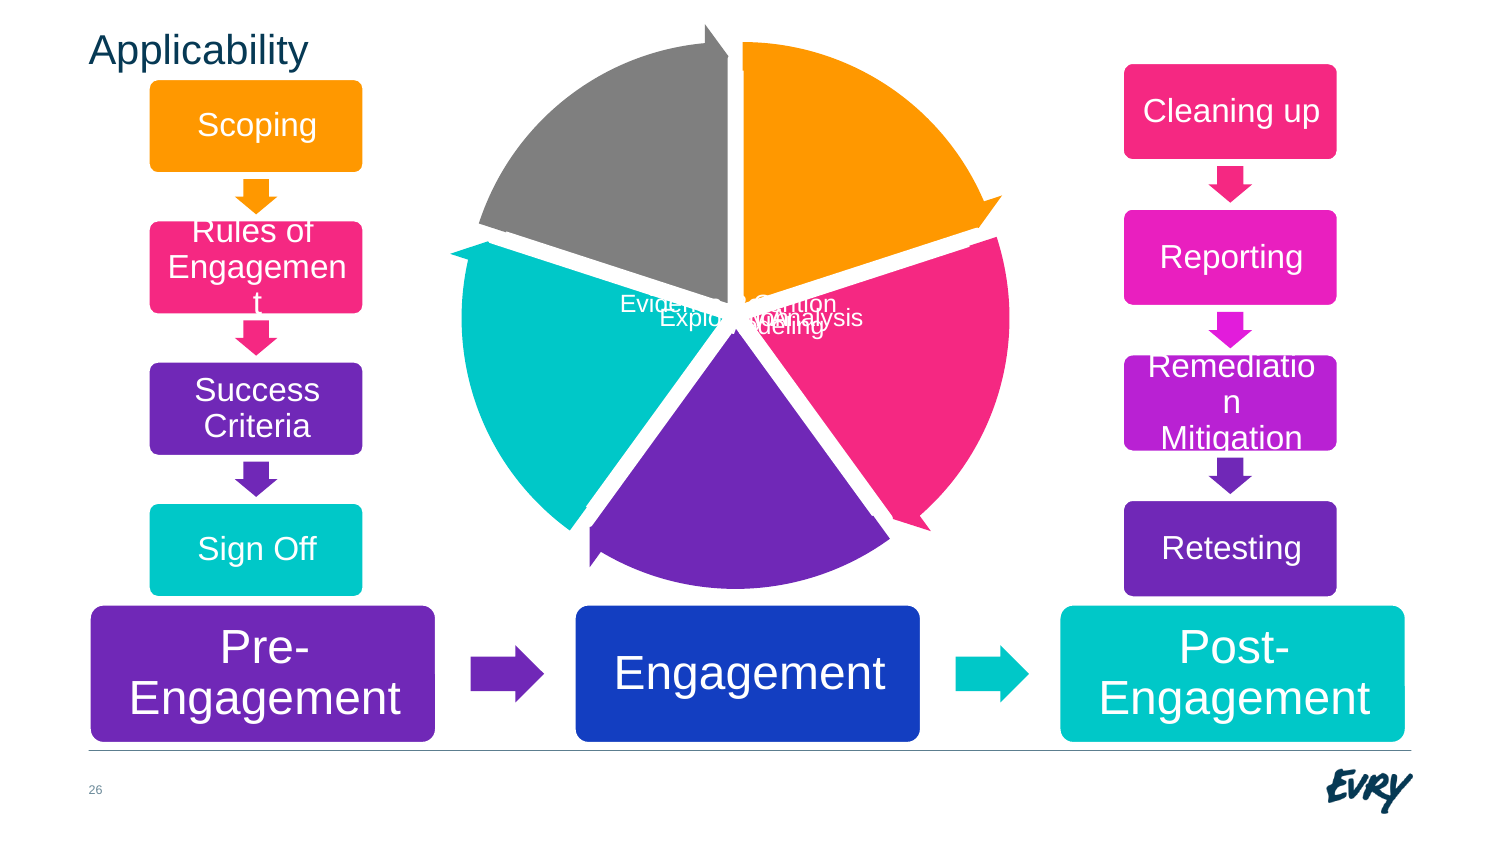

Information Gathering
Vulnerability Analysis
Attack Modeling
Exploitation
Evidence Retention
# Applicability
Cleaning up

Reporting

Remediation
Mitigation

Retesting
Scoping

Rules of
Engagement

Success
Criteria

Sign Off
Pre-Engagement

Engagement

Post-Engagement
26